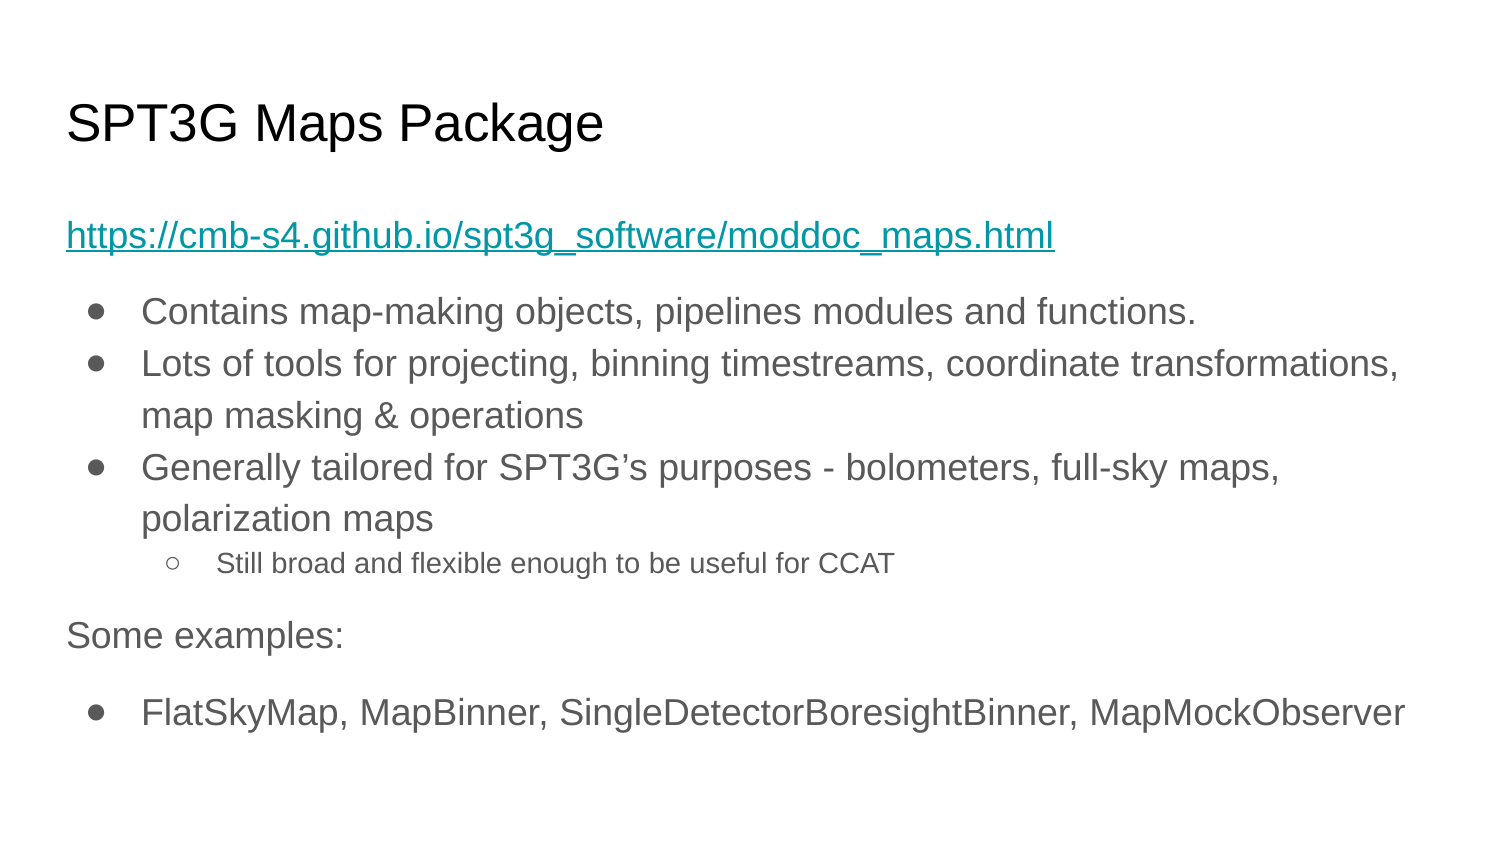

# SPT3G Maps Package
https://cmb-s4.github.io/spt3g_software/moddoc_maps.html
Contains map-making objects, pipelines modules and functions.
Lots of tools for projecting, binning timestreams, coordinate transformations, map masking & operations
Generally tailored for SPT3G’s purposes - bolometers, full-sky maps, polarization maps
Still broad and flexible enough to be useful for CCAT
Some examples:
FlatSkyMap, MapBinner, SingleDetectorBoresightBinner, MapMockObserver